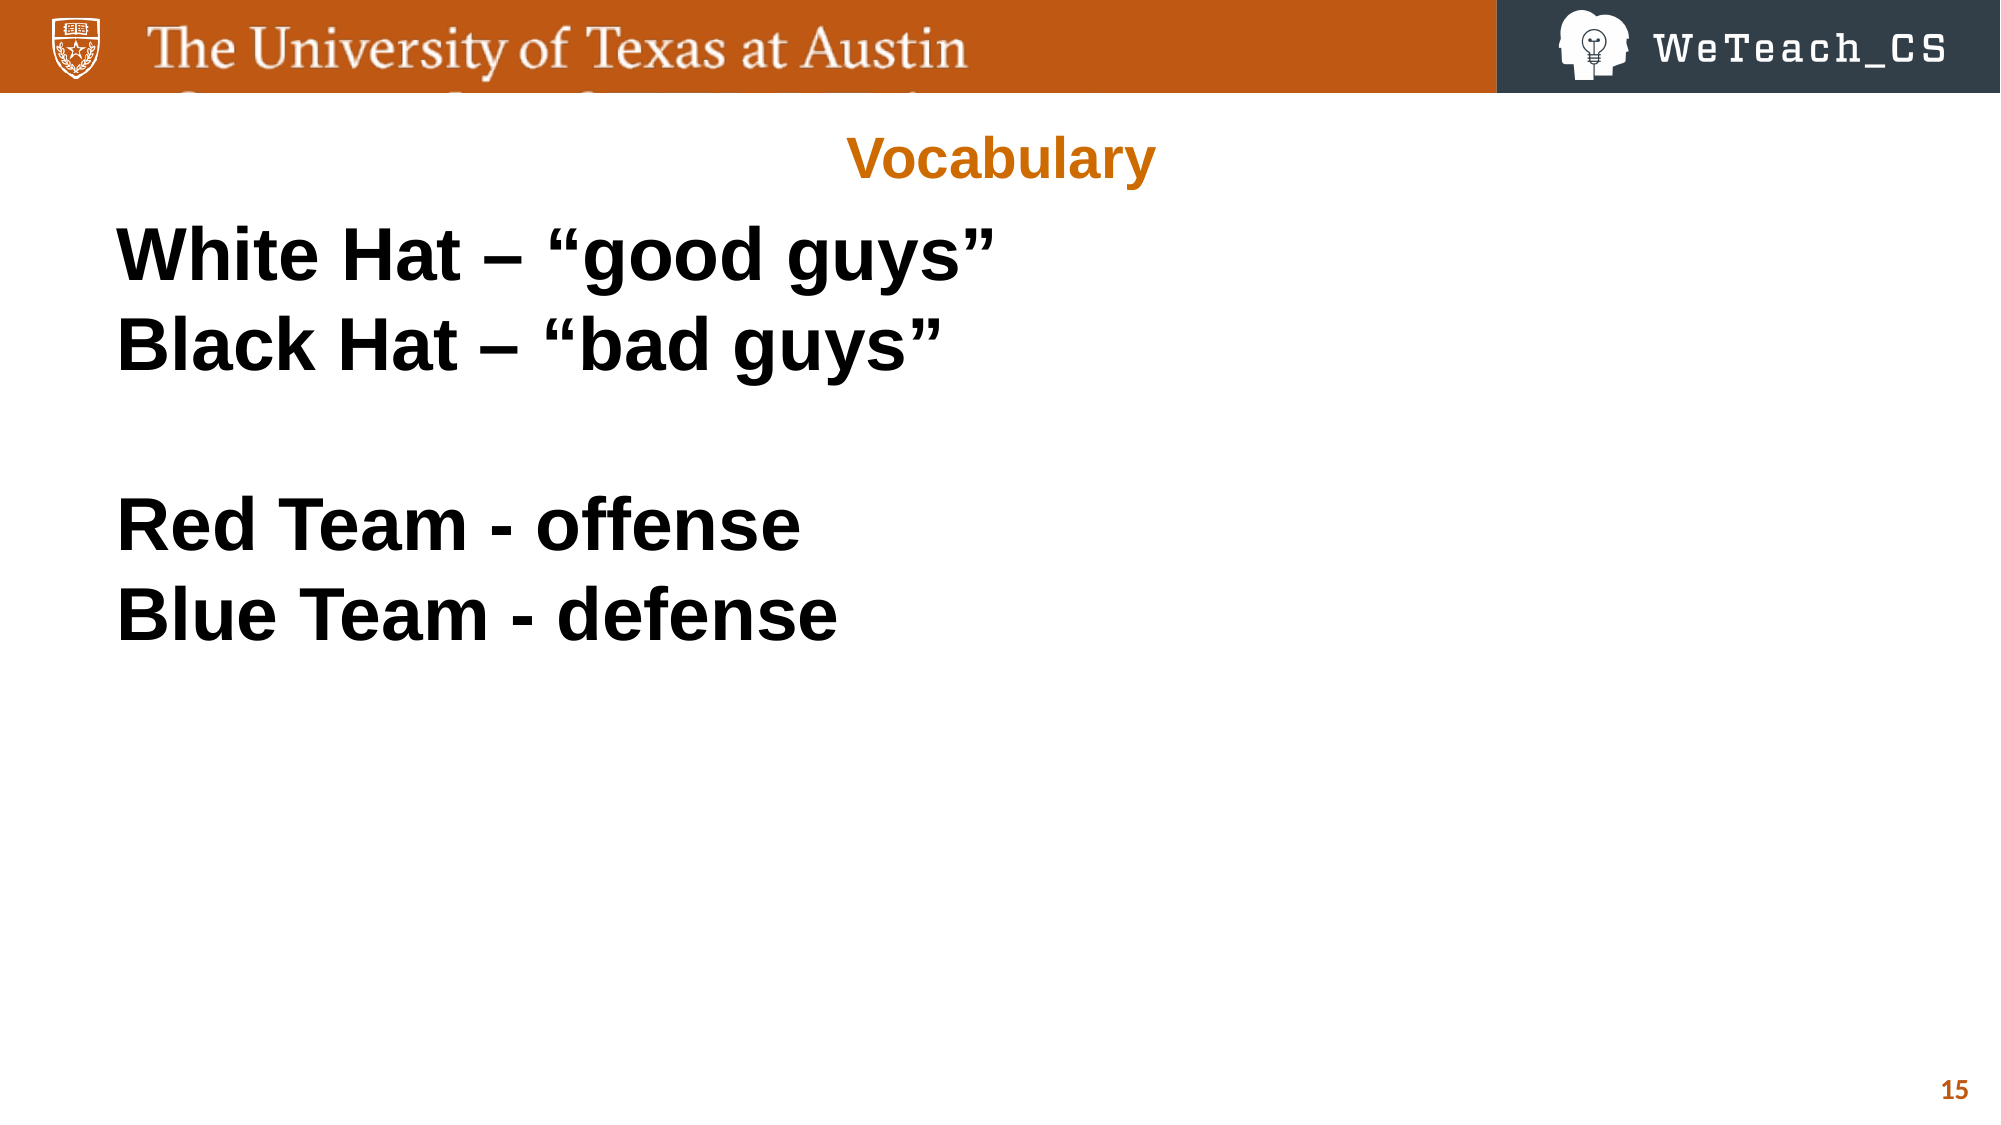

Vocabulary
White Hat – “good guys”
Black Hat – “bad guys”

Red Team - offense
Blue Team - defense